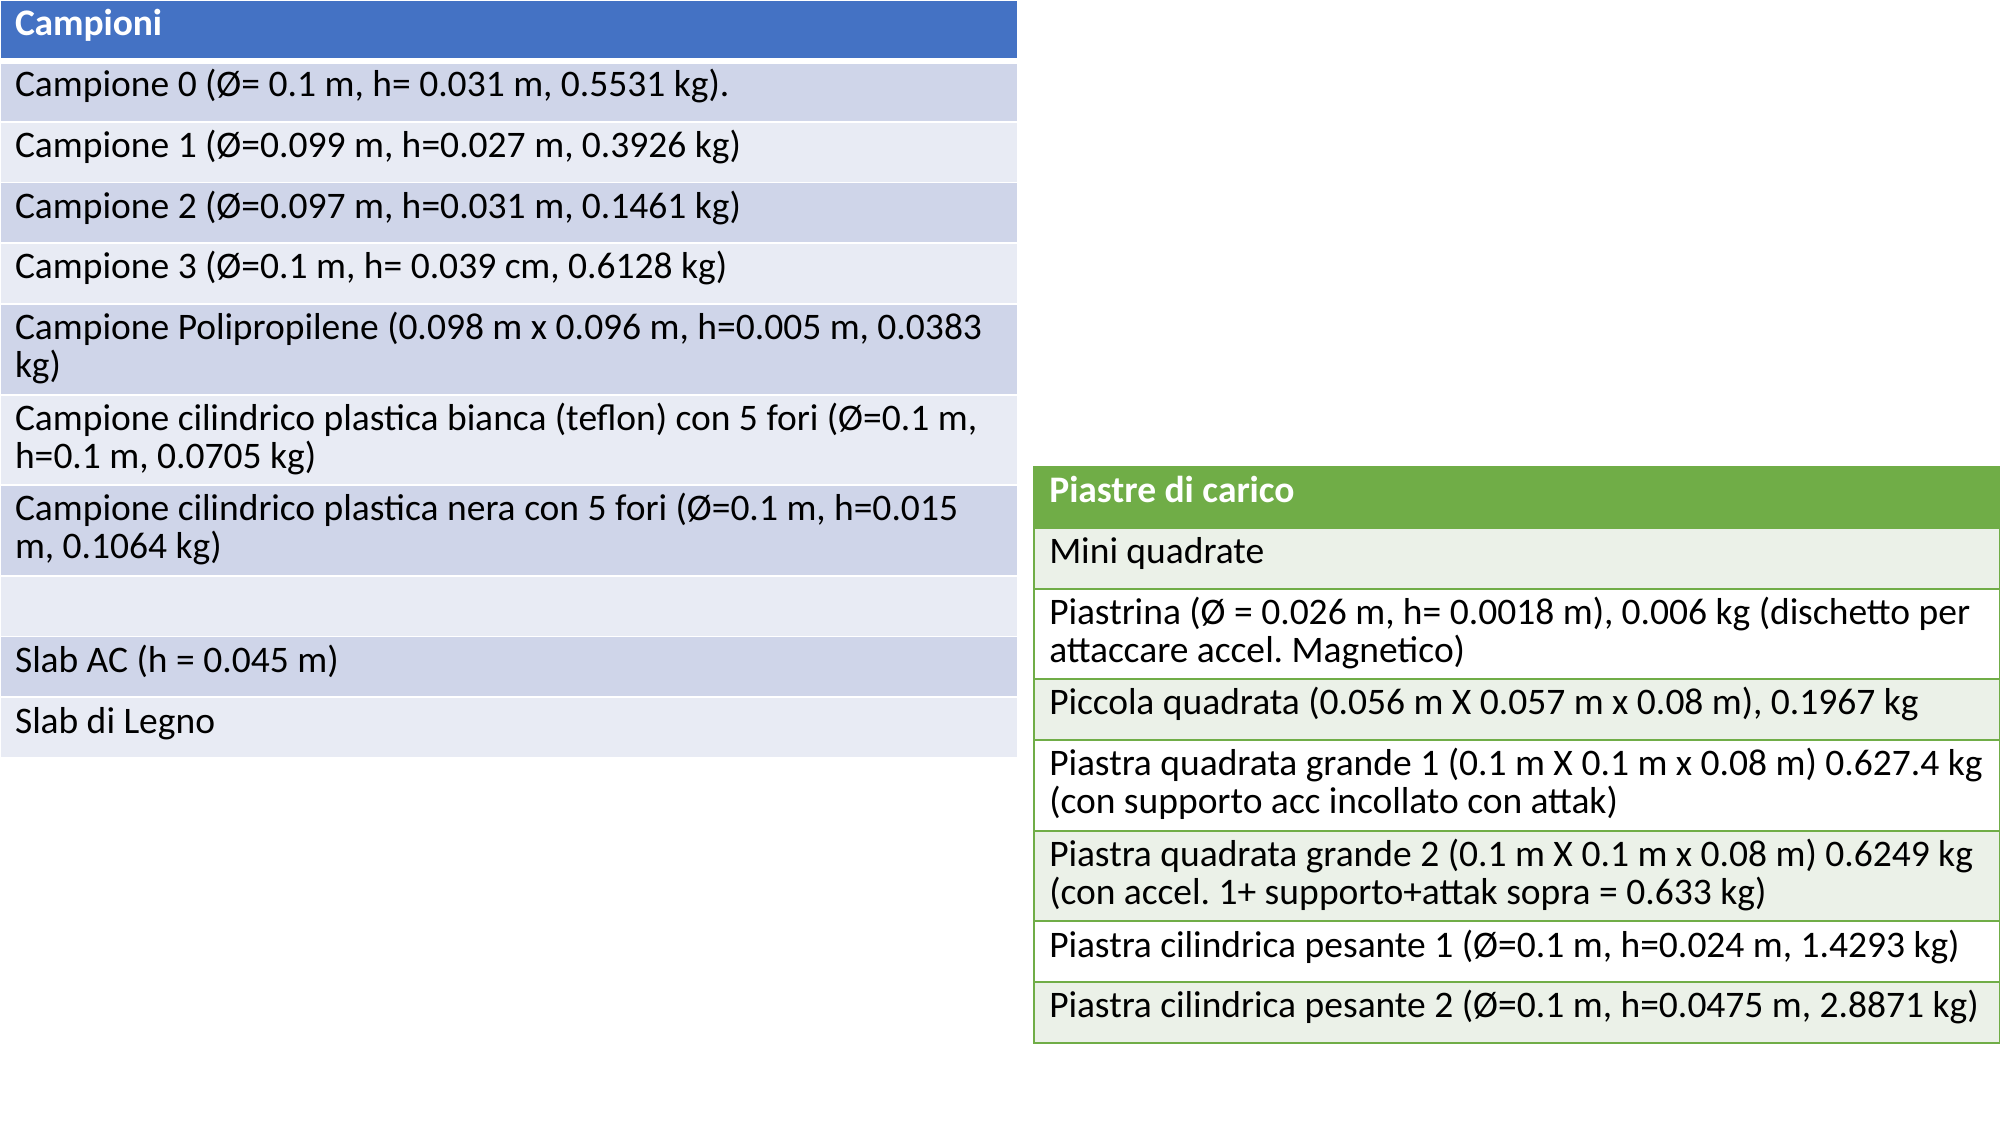

| Campioni |
| --- |
| Campione 0 (Ø= 0.1 m, h= 0.031 m, 0.5531 kg). |
| Campione 1 (Ø=0.099 m, h=0.027 m, 0.3926 kg) |
| Campione 2 (Ø=0.097 m, h=0.031 m, 0.1461 kg) |
| Campione 3 (Ø=0.1 m, h= 0.039 cm, 0.6128 kg) |
| Campione Polipropilene (0.098 m x 0.096 m, h=0.005 m, 0.0383 kg) |
| Campione cilindrico plastica bianca (teflon) con 5 fori (Ø=0.1 m, h=0.1 m, 0.0705 kg) |
| Campione cilindrico plastica nera con 5 fori (Ø=0.1 m, h=0.015 m, 0.1064 kg) |
|  |
| Slab AC (h = 0.045 m) |
| Slab di Legno |
| Piastre di carico |
| --- |
| Mini quadrate |
| Piastrina (Ø = 0.026 m, h= 0.0018 m), 0.006 kg (dischetto per attaccare accel. Magnetico) |
| Piccola quadrata (0.056 m X 0.057 m x 0.08 m), 0.1967 kg |
| Piastra quadrata grande 1 (0.1 m X 0.1 m x 0.08 m) 0.627.4 kg (con supporto acc incollato con attak) |
| Piastra quadrata grande 2 (0.1 m X 0.1 m x 0.08 m) 0.6249 kg (con accel. 1+ supporto+attak sopra = 0.633 kg) |
| Piastra cilindrica pesante 1 (Ø=0.1 m, h=0.024 m, 1.4293 kg) |
| Piastra cilindrica pesante 2 (Ø=0.1 m, h=0.0475 m, 2.8871 kg) |